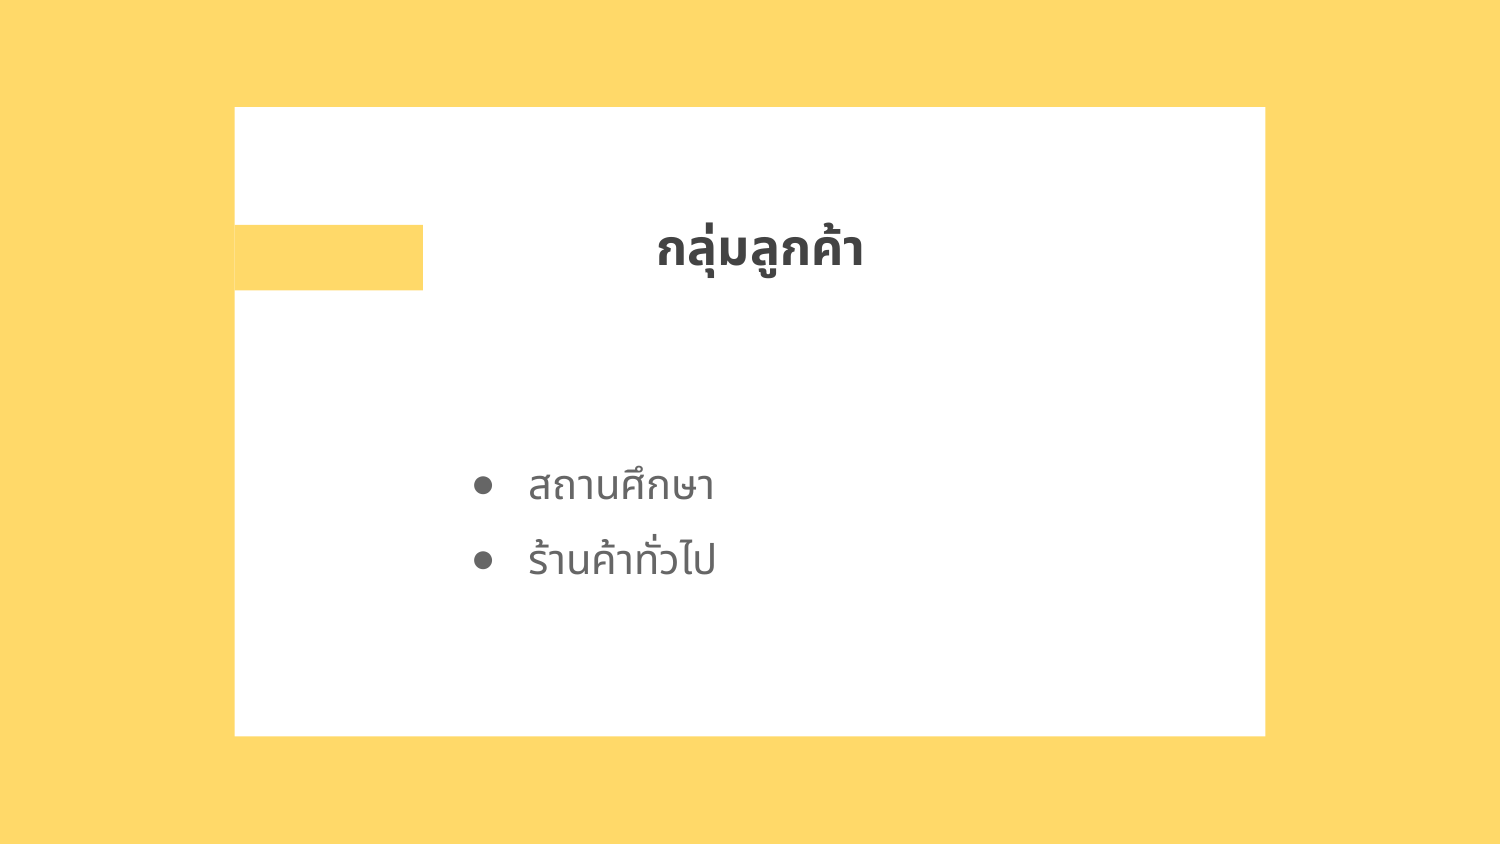

# กลุ่มลูกค้า
สถานศึกษา
ร้านค้าทั่วไป